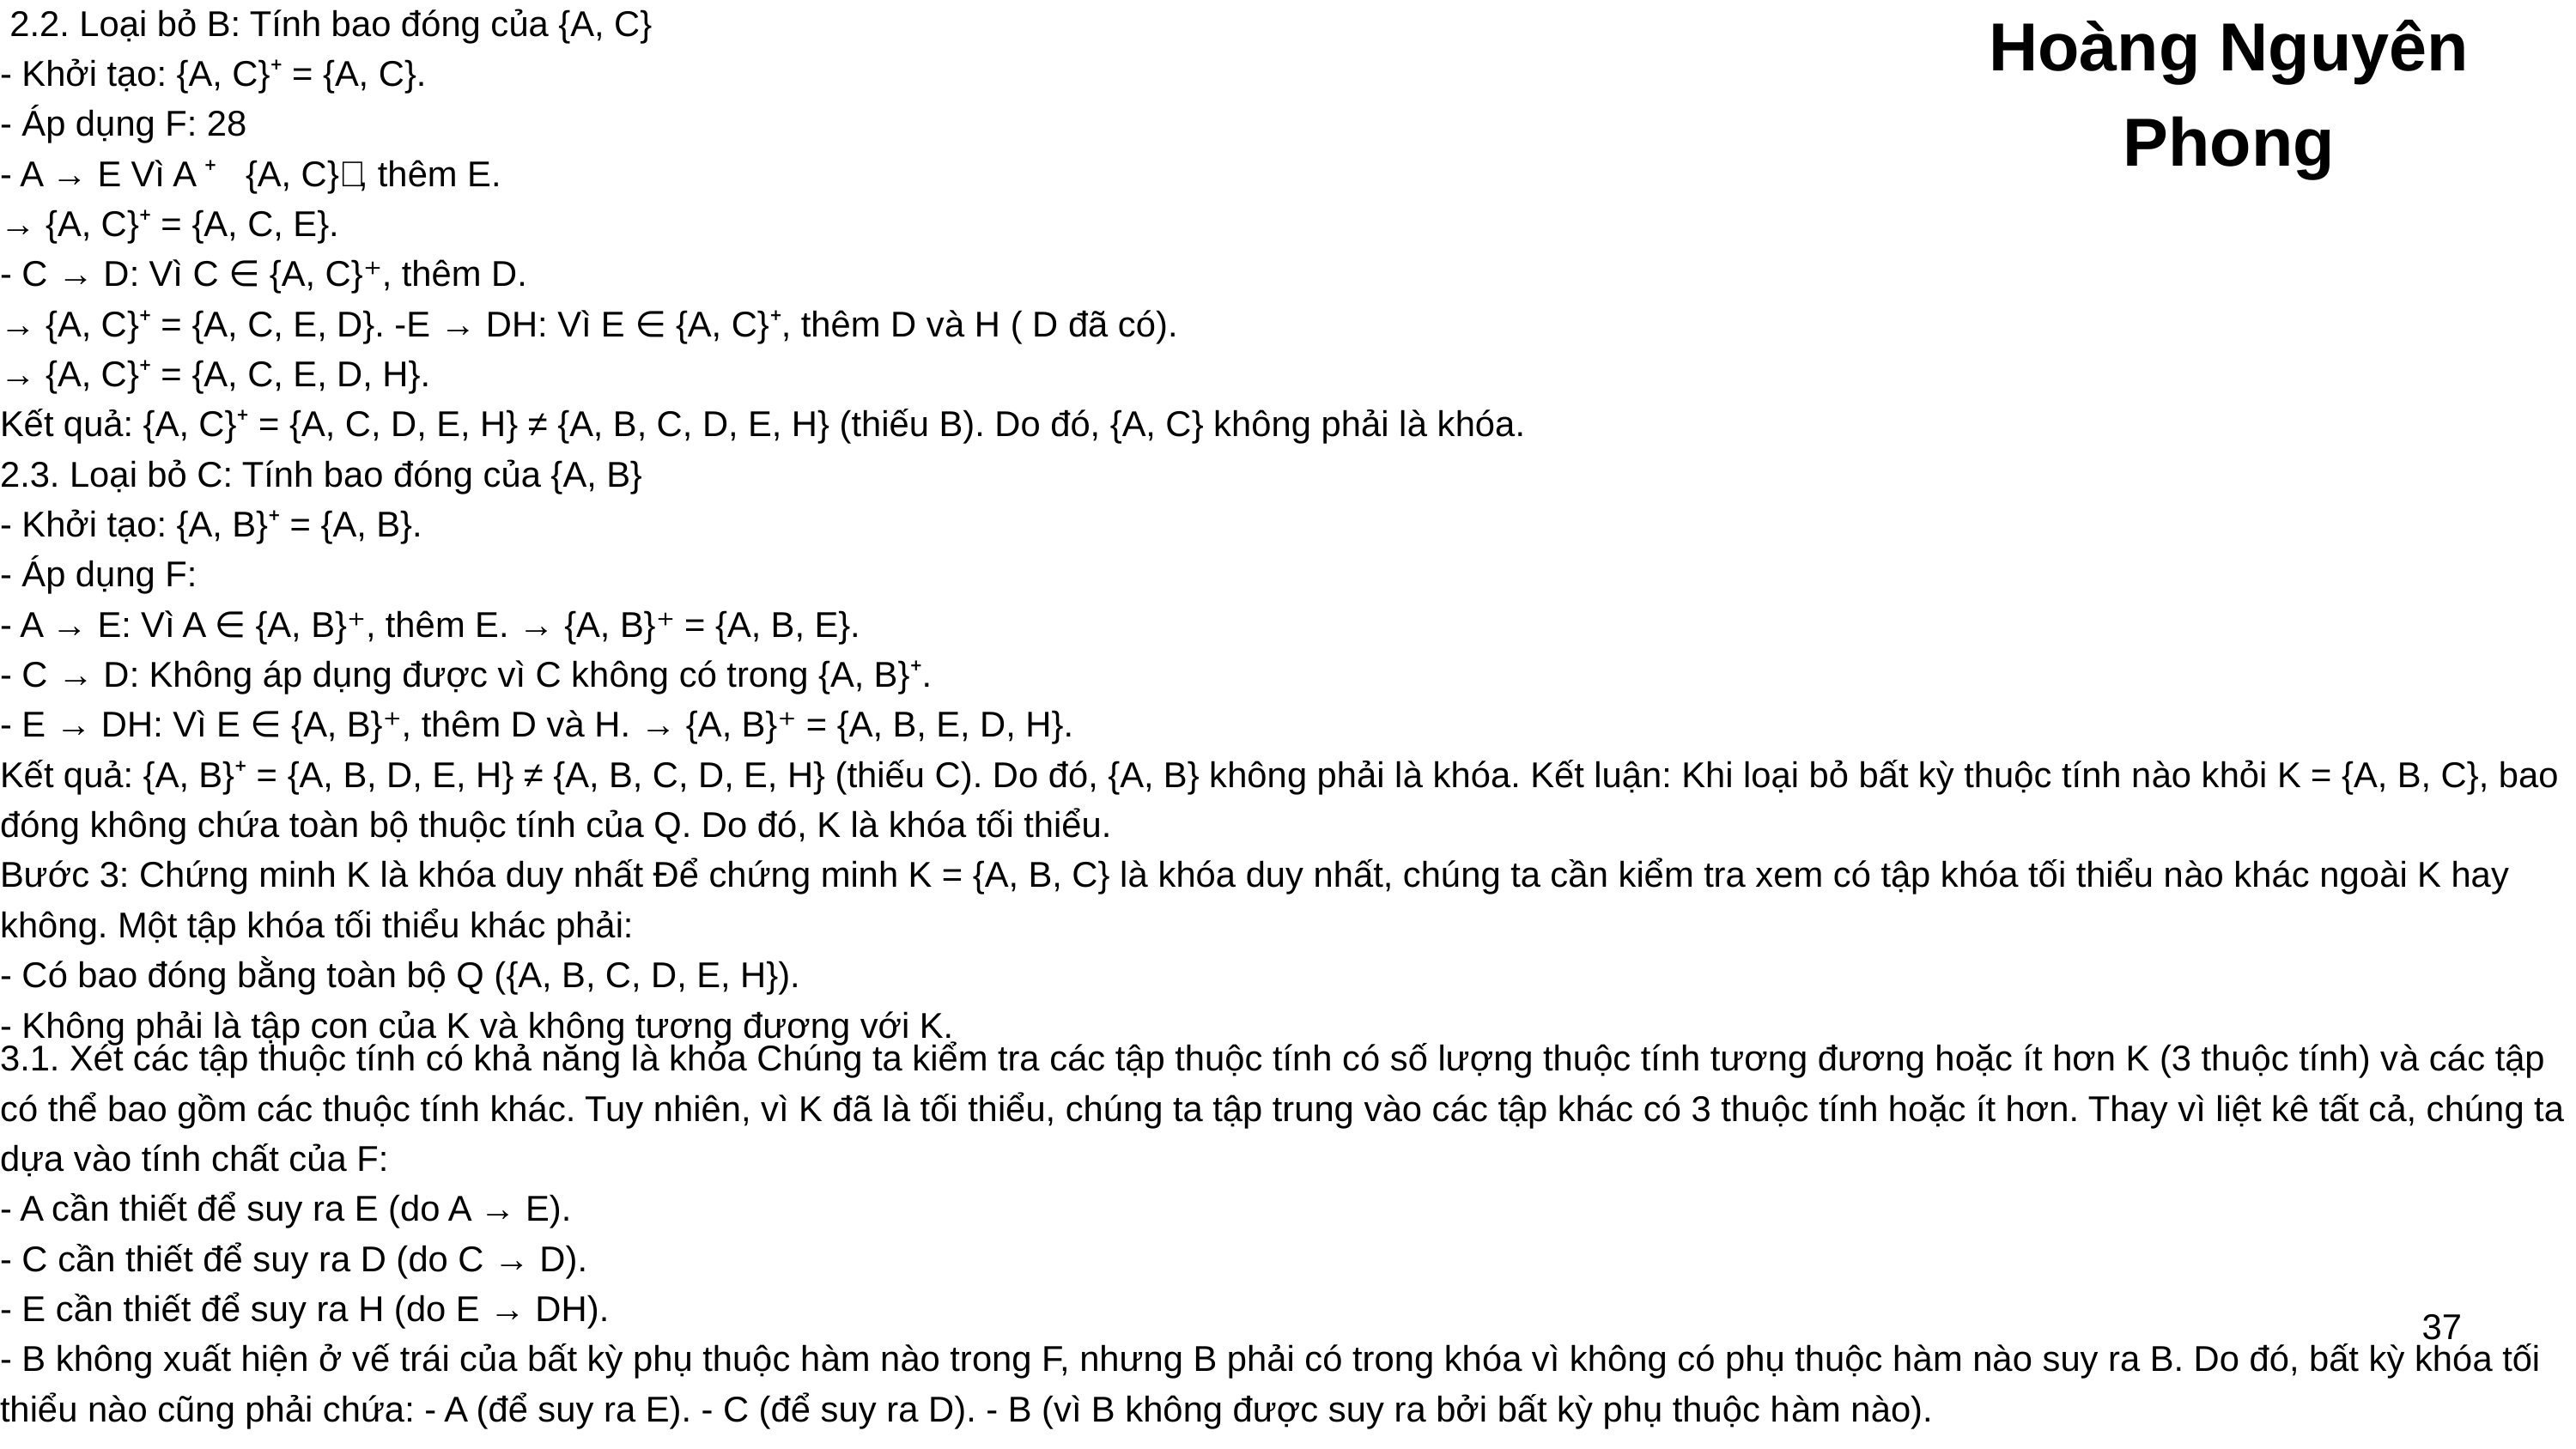

Hoàng Nguyên Phong
 2.2. Loại bỏ B: Tính bao đóng của {A, C}
- Khởi tạo: {A, C}⁺ = {A, C}.
- Áp dụng F: 28
- A → E Vì A ∈ {A, C}⁺, thêm E.
→ {A, C}⁺ = {A, C, E}.
- C → D: Vì C ∈ {A, C}⁺, thêm D.
→ {A, C}⁺ = {A, C, E, D}. -E → DH: Vì E ∈ {A, C}⁺, thêm D và H ( D đã có).
→ {A, C}⁺ = {A, C, E, D, H}.
Kết quả: {A, C}⁺ = {A, C, D, E, H} ≠ {A, B, C, D, E, H} (thiếu B). Do đó, {A, C} không phải là khóa.
2.3. Loại bỏ C: Tính bao đóng của {A, B}
- Khởi tạo: {A, B}⁺ = {A, B}.
- Áp dụng F:
- A → E: Vì A ∈ {A, B}⁺, thêm E. → {A, B}⁺ = {A, B, E}.
- C → D: Không áp dụng được vì C không có trong {A, B}⁺.
- E → DH: Vì E ∈ {A, B}⁺, thêm D và H. → {A, B}⁺ = {A, B, E, D, H}.
Kết quả: {A, B}⁺ = {A, B, D, E, H} ≠ {A, B, C, D, E, H} (thiếu C). Do đó, {A, B} không phải là khóa. Kết luận: Khi loại bỏ bất kỳ thuộc tính nào khỏi K = {A, B, C}, bao đóng không chứa toàn bộ thuộc tính của Q. Do đó, K là khóa tối thiểu.
Bước 3: Chứng minh K là khóa duy nhất Để chứng minh K = {A, B, C} là khóa duy nhất, chúng ta cần kiểm tra xem có tập khóa tối thiểu nào khác ngoài K hay không. Một tập khóa tối thiểu khác phải:
- Có bao đóng bằng toàn bộ Q ({A, B, C, D, E, H}).
- Không phải là tập con của K và không tương đương với K.
3.1. Xét các tập thuộc tính có khả năng là khóa Chúng ta kiểm tra các tập thuộc tính có số lượng thuộc tính tương đương hoặc ít hơn K (3 thuộc tính) và các tập có thể bao gồm các thuộc tính khác. Tuy nhiên, vì K đã là tối thiểu, chúng ta tập trung vào các tập khác có 3 thuộc tính hoặc ít hơn. Thay vì liệt kê tất cả, chúng ta dựa vào tính chất của F:
- A cần thiết để suy ra E (do A → E).
- C cần thiết để suy ra D (do C → D).
- E cần thiết để suy ra H (do E → DH).
- B không xuất hiện ở vế trái của bất kỳ phụ thuộc hàm nào trong F, nhưng B phải có trong khóa vì không có phụ thuộc hàm nào suy ra B. Do đó, bất kỳ khóa tối thiểu nào cũng phải chứa: - A (để suy ra E). - C (để suy ra D). - B (vì B không được suy ra bởi bất kỳ phụ thuộc hàm nào).
37